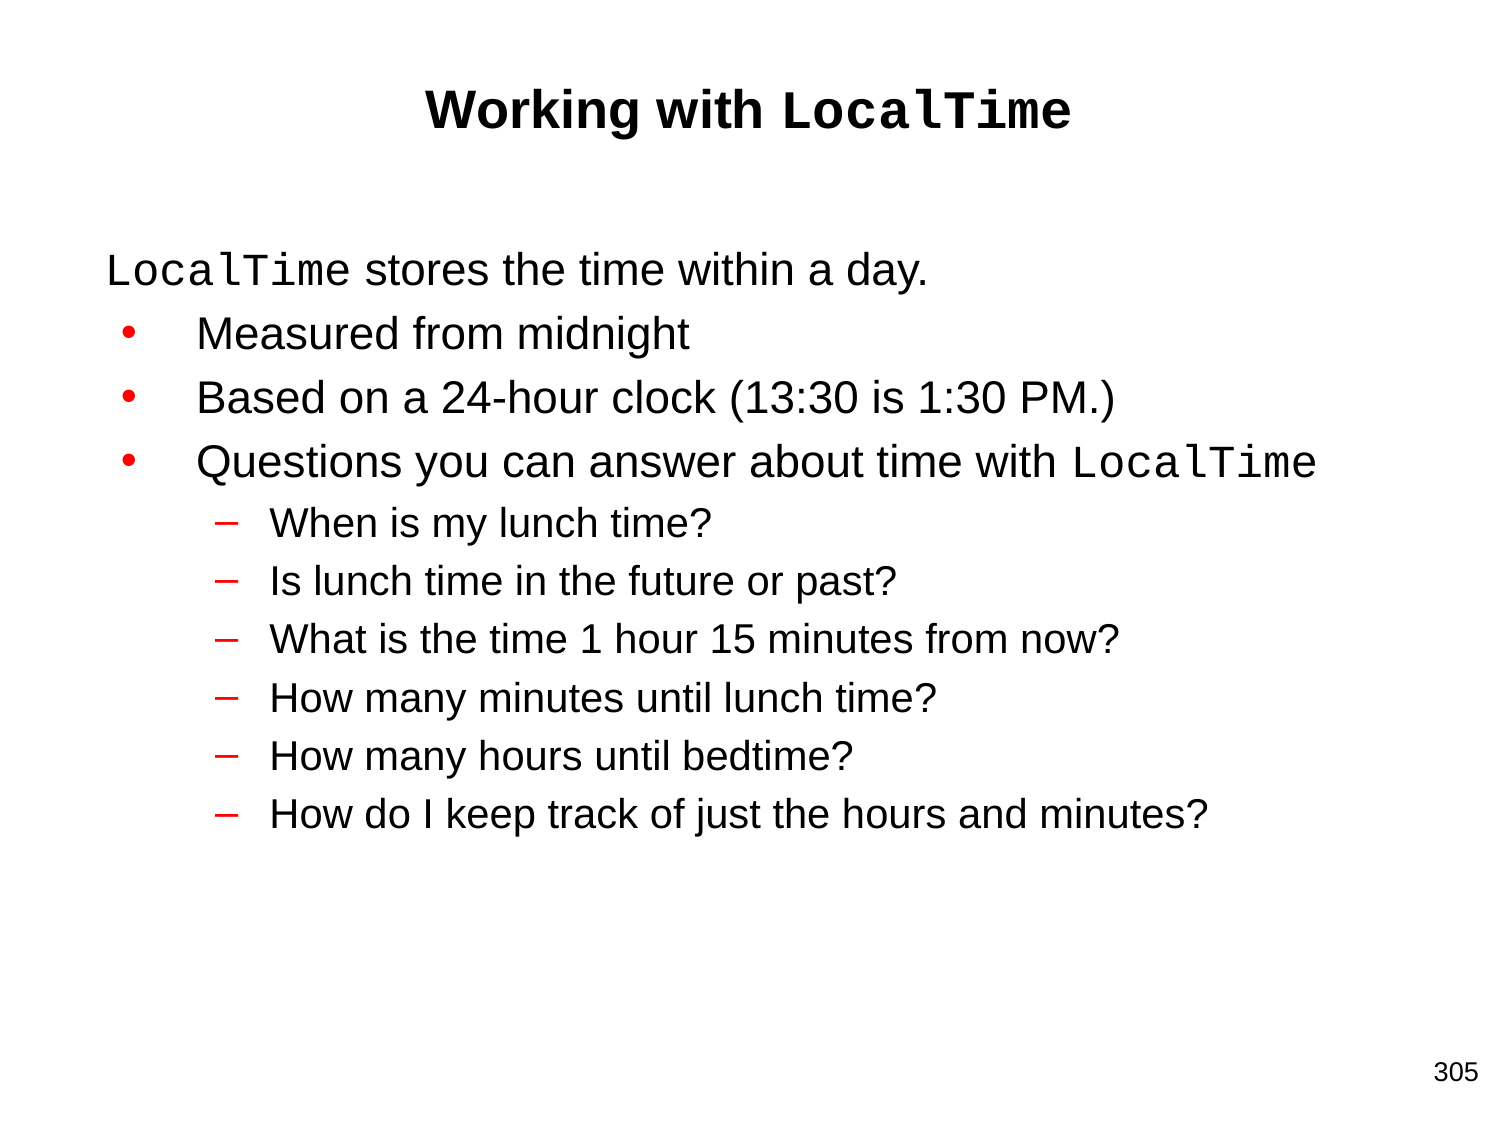

# Working with LocalTime
LocalTime stores the time within a day.
Measured from midnight
Based on a 24-hour clock (13:30 is 1:30 PM.)
Questions you can answer about time with LocalTime
When is my lunch time?
Is lunch time in the future or past?
What is the time 1 hour 15 minutes from now?
How many minutes until lunch time?
How many hours until bedtime?
How do I keep track of just the hours and minutes?
305